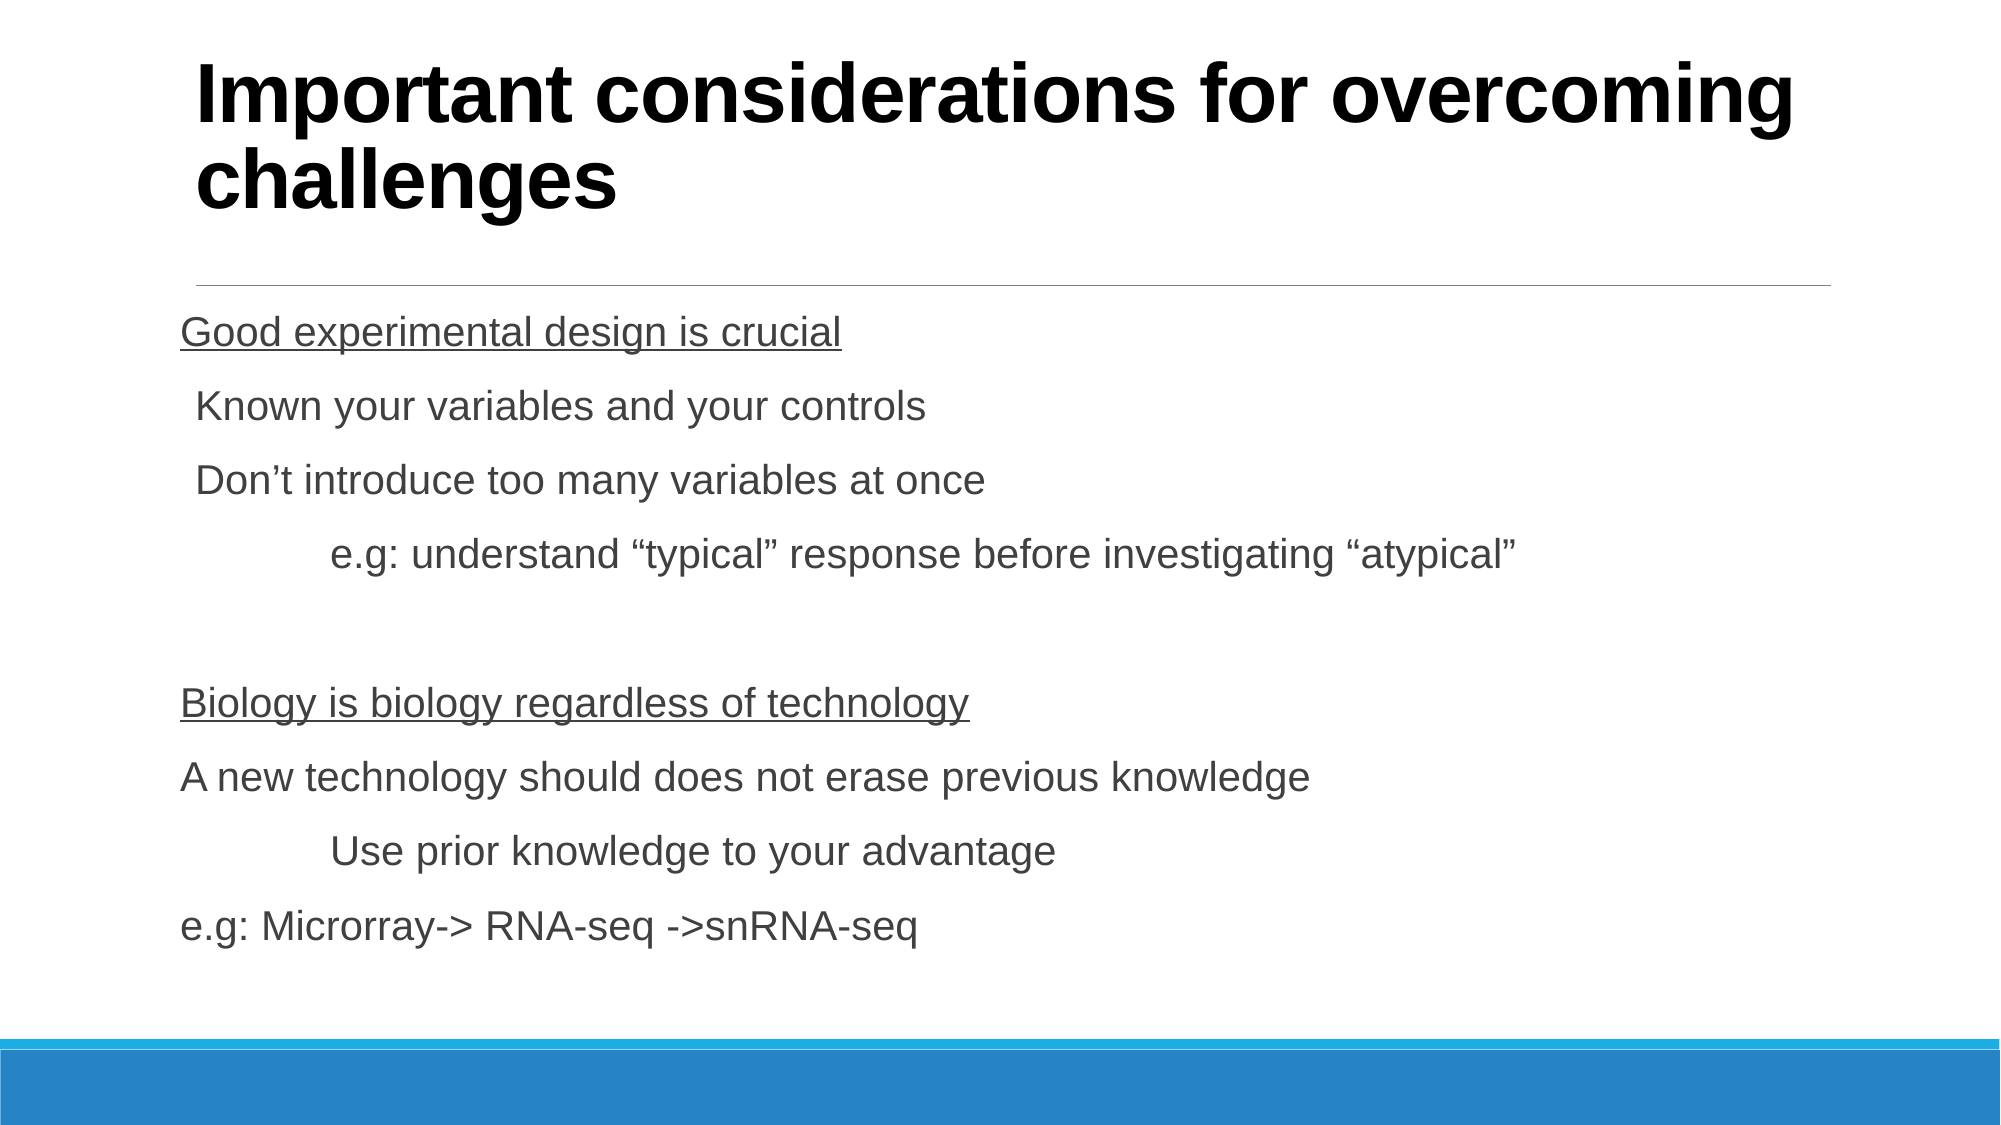

# Important considerations for overcoming challenges
Good experimental design is crucial
Known your variables and your controls
Don’t introduce too many variables at once
	e.g: understand “typical” response before investigating “atypical”

Biology is biology regardless of technology
A new technology should does not erase previous knowledge
	Use prior knowledge to your advantage
e.g: Microrray-> RNA-seq ->snRNA-seq